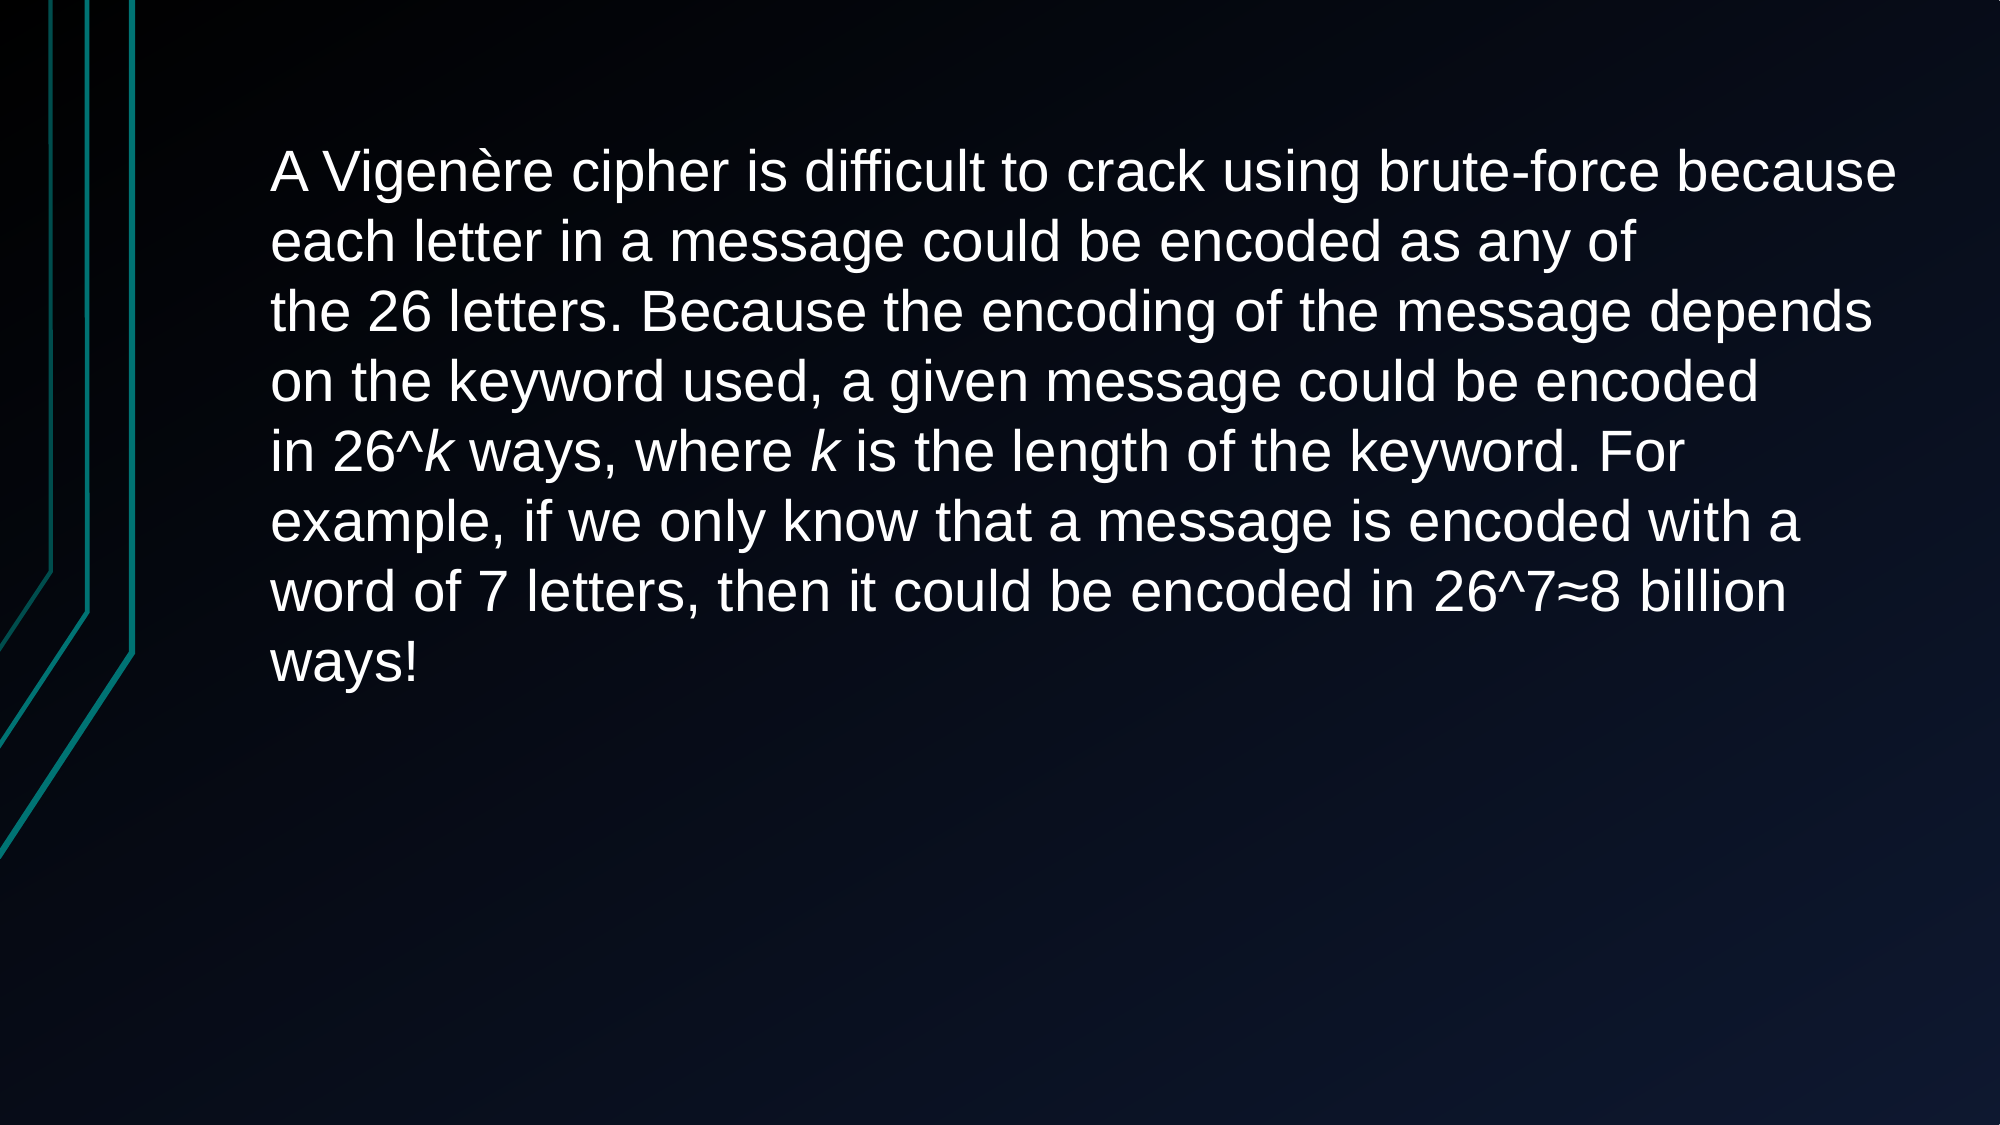

A Vigenère cipher is difficult to crack using brute-force because each letter in a message could be encoded as any of the 26 letters. Because the encoding of the message depends on the keyword used, a given message could be encoded in 26^k ways, where k is the length of the keyword. For example, if we only know that a message is encoded with a word of 7 letters, then it could be encoded in 26^7≈8 billion ways!